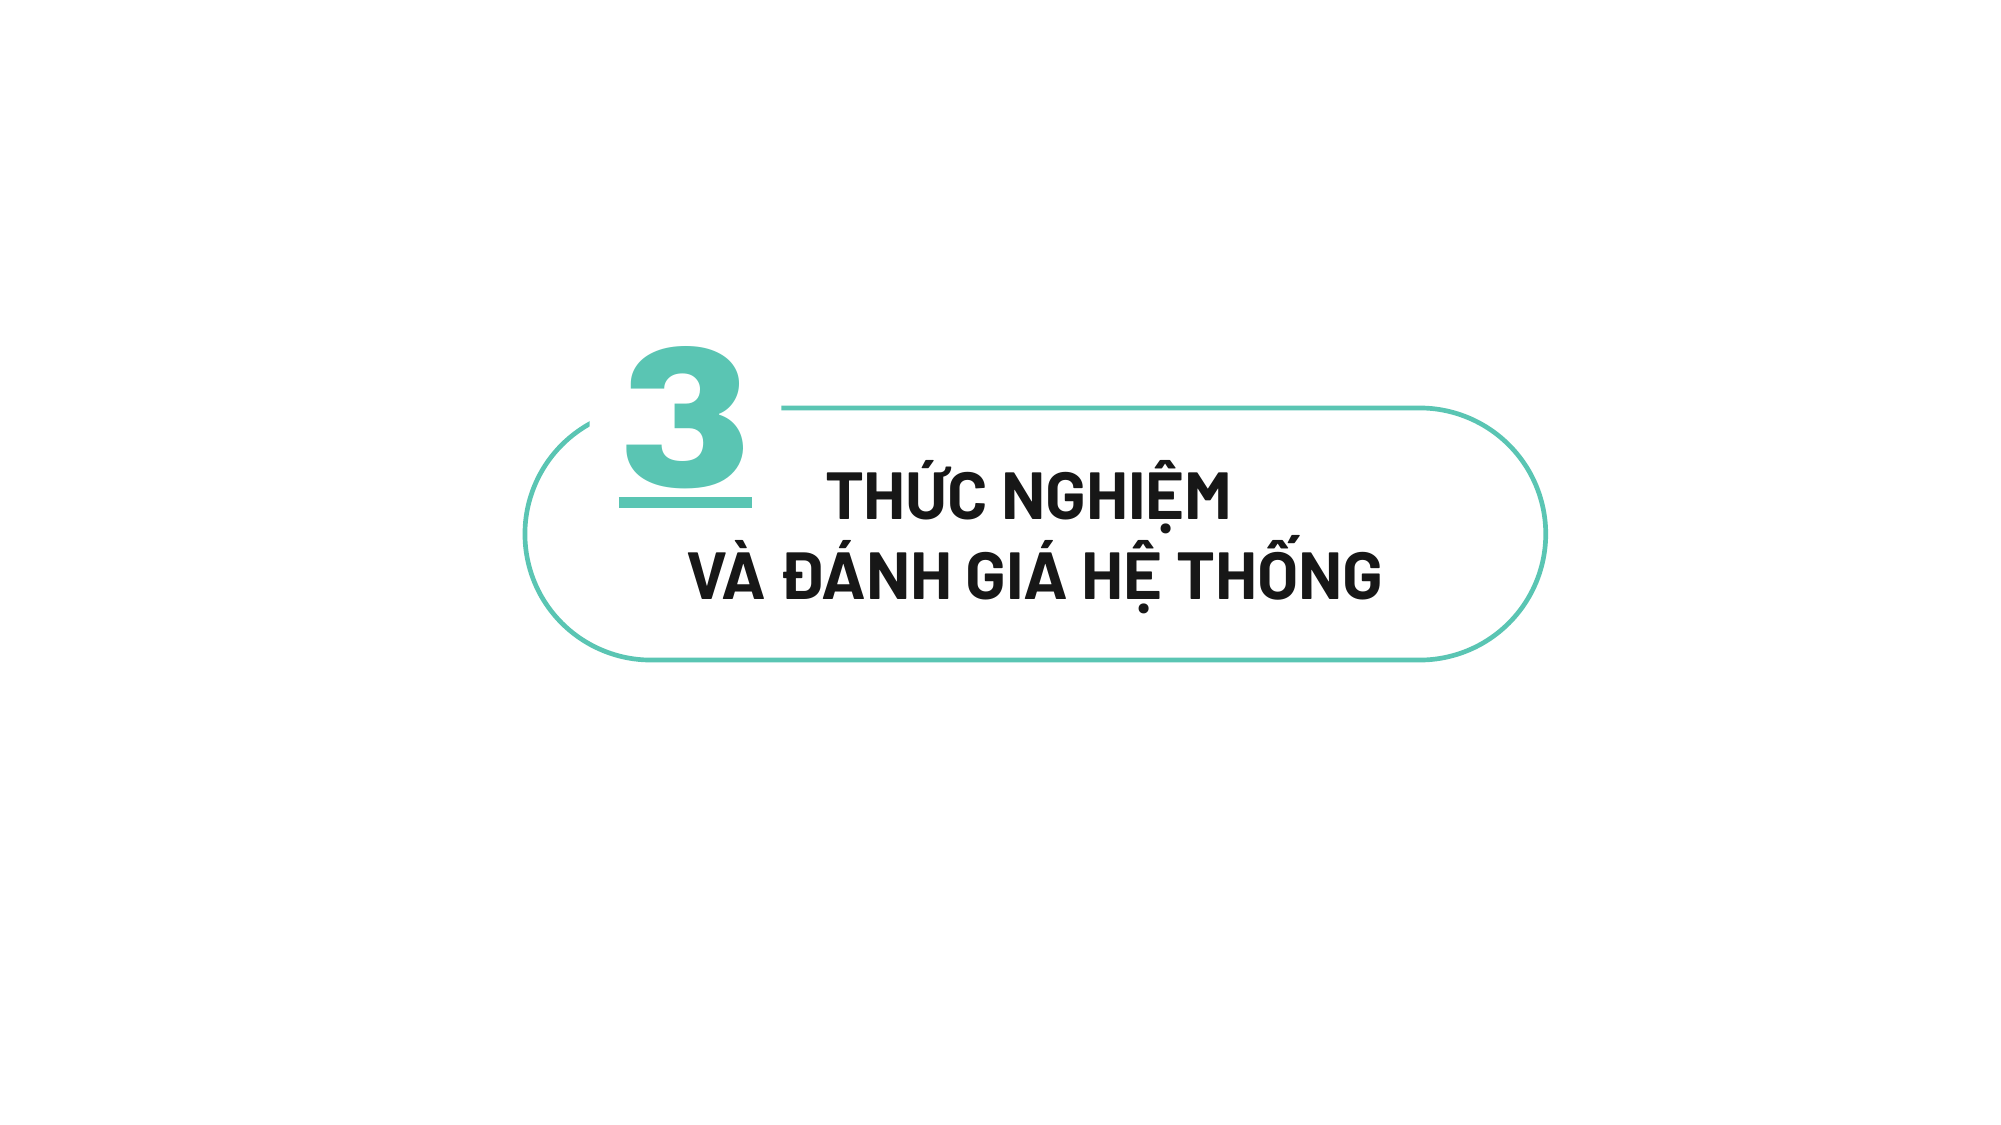

3

THỨC NGHIỆM
VÀ ĐÁNH GIÁ HỆ THỐNG